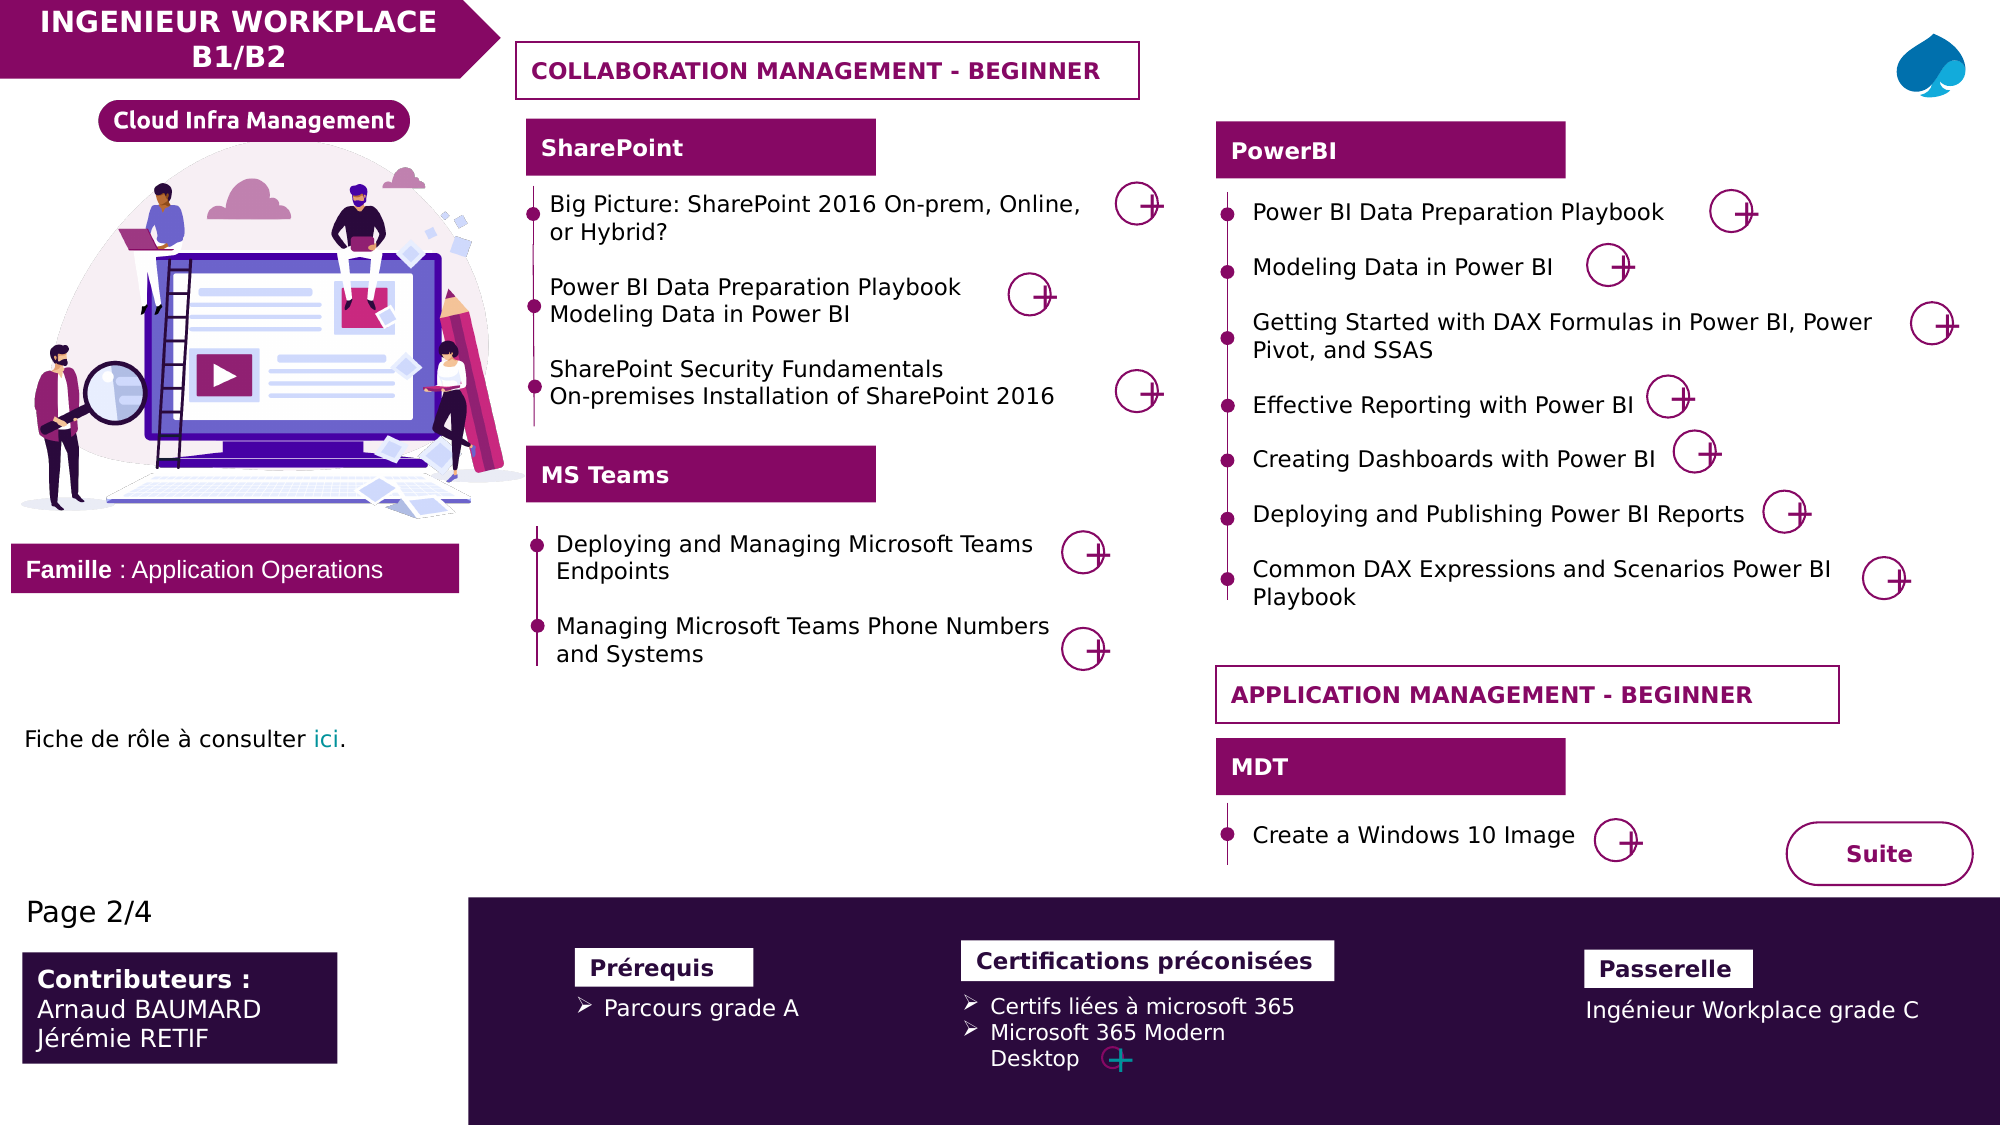

INGENIEUR WORKPLACE B1/B2
COLLABORATION MANAGEMENT - BEGINNER
SharePoint
PowerBI
+
Big Picture: SharePoint 2016 On-prem, Online, or Hybrid?

Power BI Data Preparation Playbook
Modeling Data in Power BI

SharePoint Security Fundamentals
On-premises Installation of SharePoint 2016
+
Power BI Data Preparation Playbook

Modeling Data in Power BI

Getting Started with DAX Formulas in Power BI, Power Pivot, and SSAS

Effective Reporting with Power BI

Creating Dashboards with Power BI

Deploying and Publishing Power BI Reports

Common DAX Expressions and Scenarios Power BI Playbook

+

+
+

+
+

+
MS Teams

+

Deploying and Managing Microsoft Teams Endpoints

Managing Microsoft Teams Phone Numbers and Systems
+

+

+
APPLICATION MANAGEMENT - BEGINNER
Fiche de rôle à consulter ici.
MDT
Create a Windows 10 Image
+
Suite

Page 2/4

Certifications préconisées
Certifs liées à microsoft 365
Microsoft 365 Modern Desktop
Prérequis
Parcours grade A
Passerelle
Ingénieur Workplace grade C
Contributeurs :
Arnaud BAUMARD
Jérémie RETIF
+